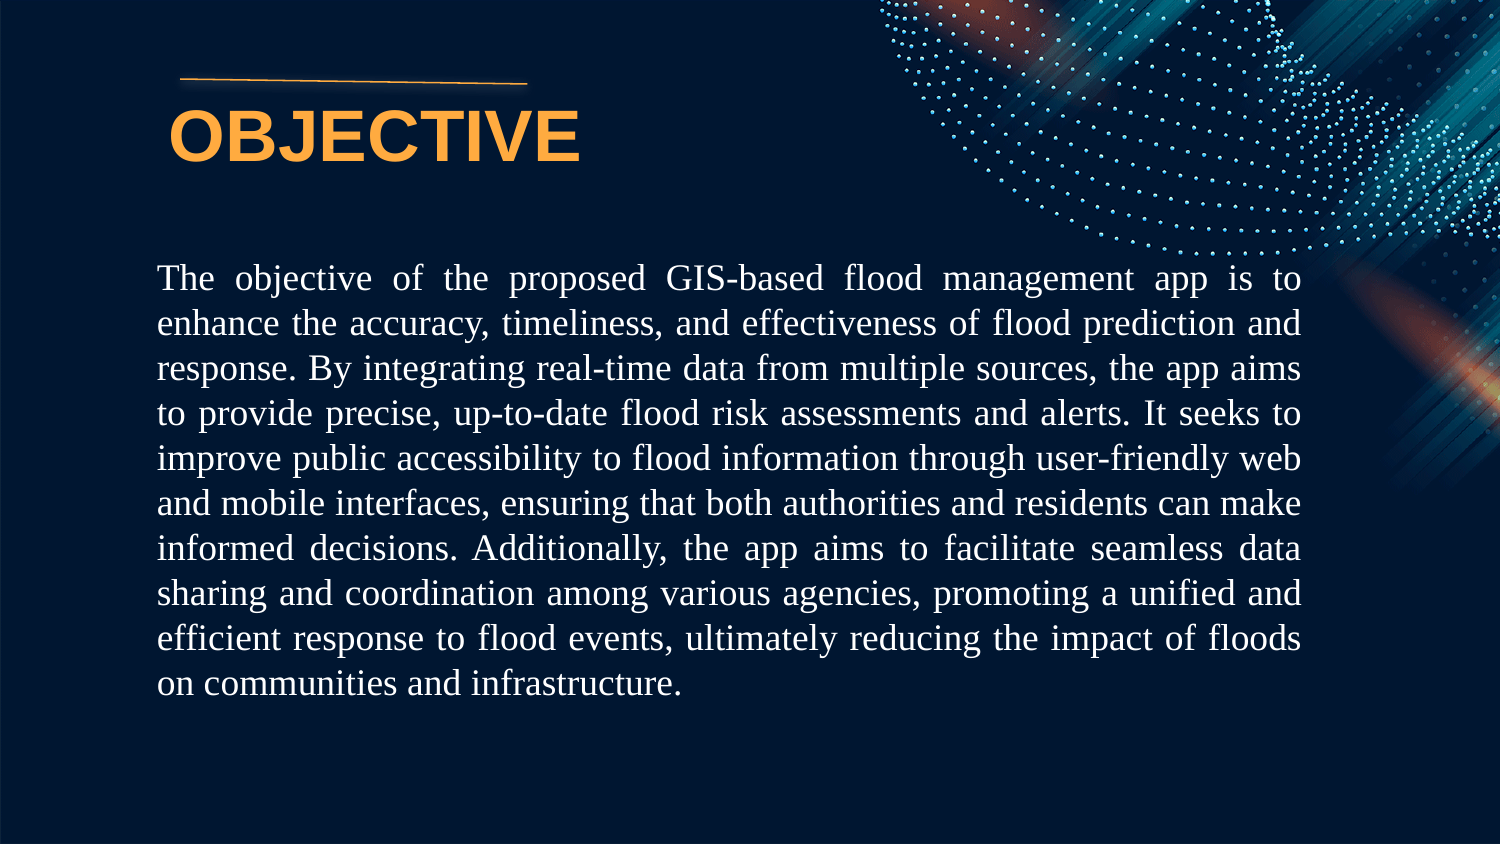

# OBJECTIVE

The objective of the proposed GIS-based flood management app is to enhance the accuracy, timeliness, and effectiveness of flood prediction and response. By integrating real-time data from multiple sources, the app aims to provide precise, up-to-date flood risk assessments and alerts. It seeks to improve public accessibility to flood information through user-friendly web and mobile interfaces, ensuring that both authorities and residents can make informed decisions. Additionally, the app aims to facilitate seamless data sharing and coordination among various agencies, promoting a unified and efficient response to flood events, ultimately reducing the impact of floods on communities and infrastructure.